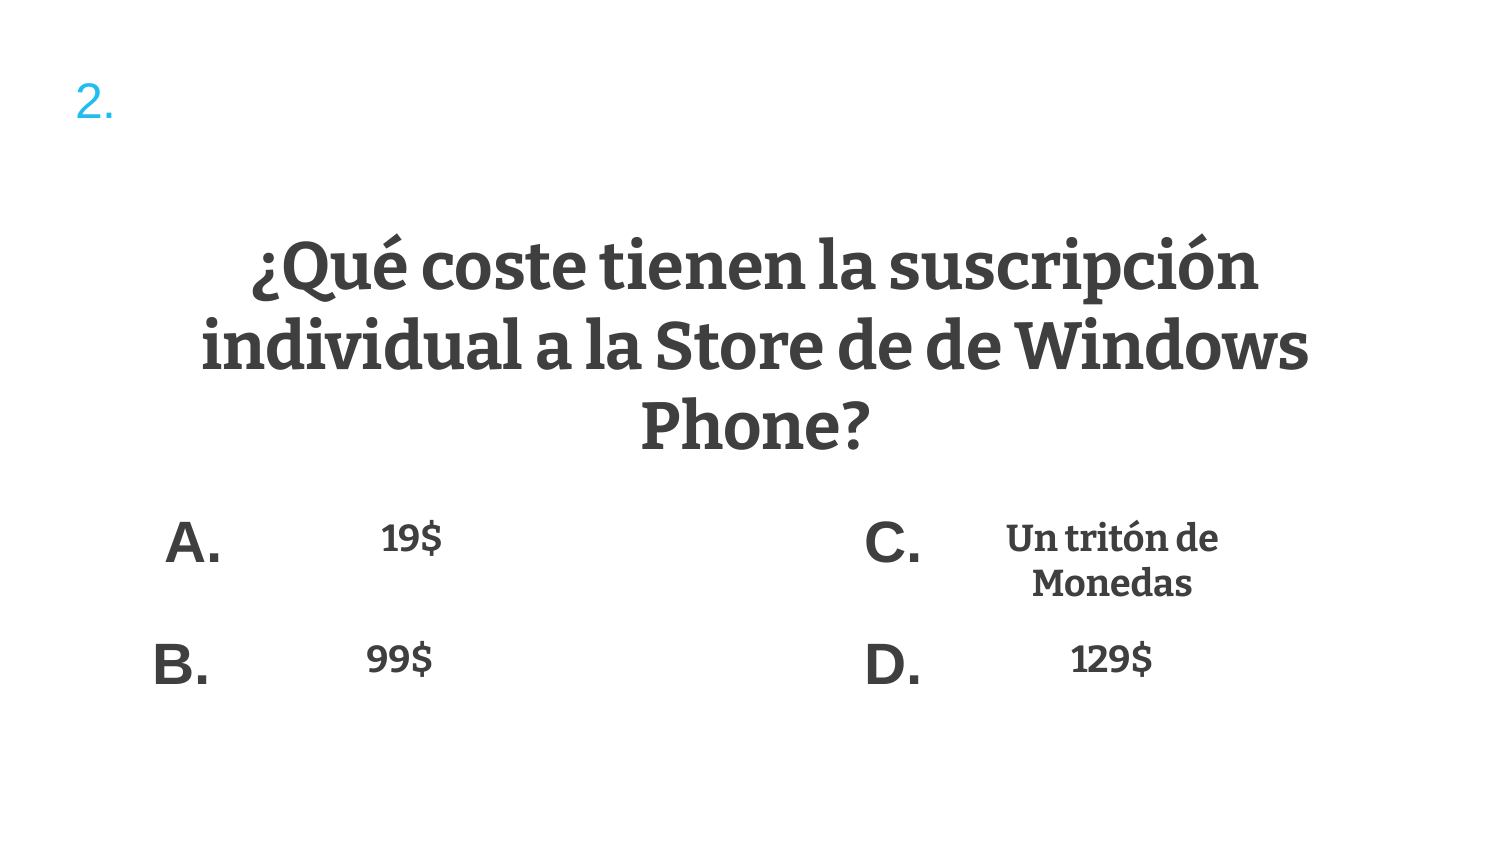

2.
¿Qué coste tienen la suscripción individual a la Store de de Windows Phone?

A.
C.

19$

Un tritón de Monedas

B.
D.

99$

129$